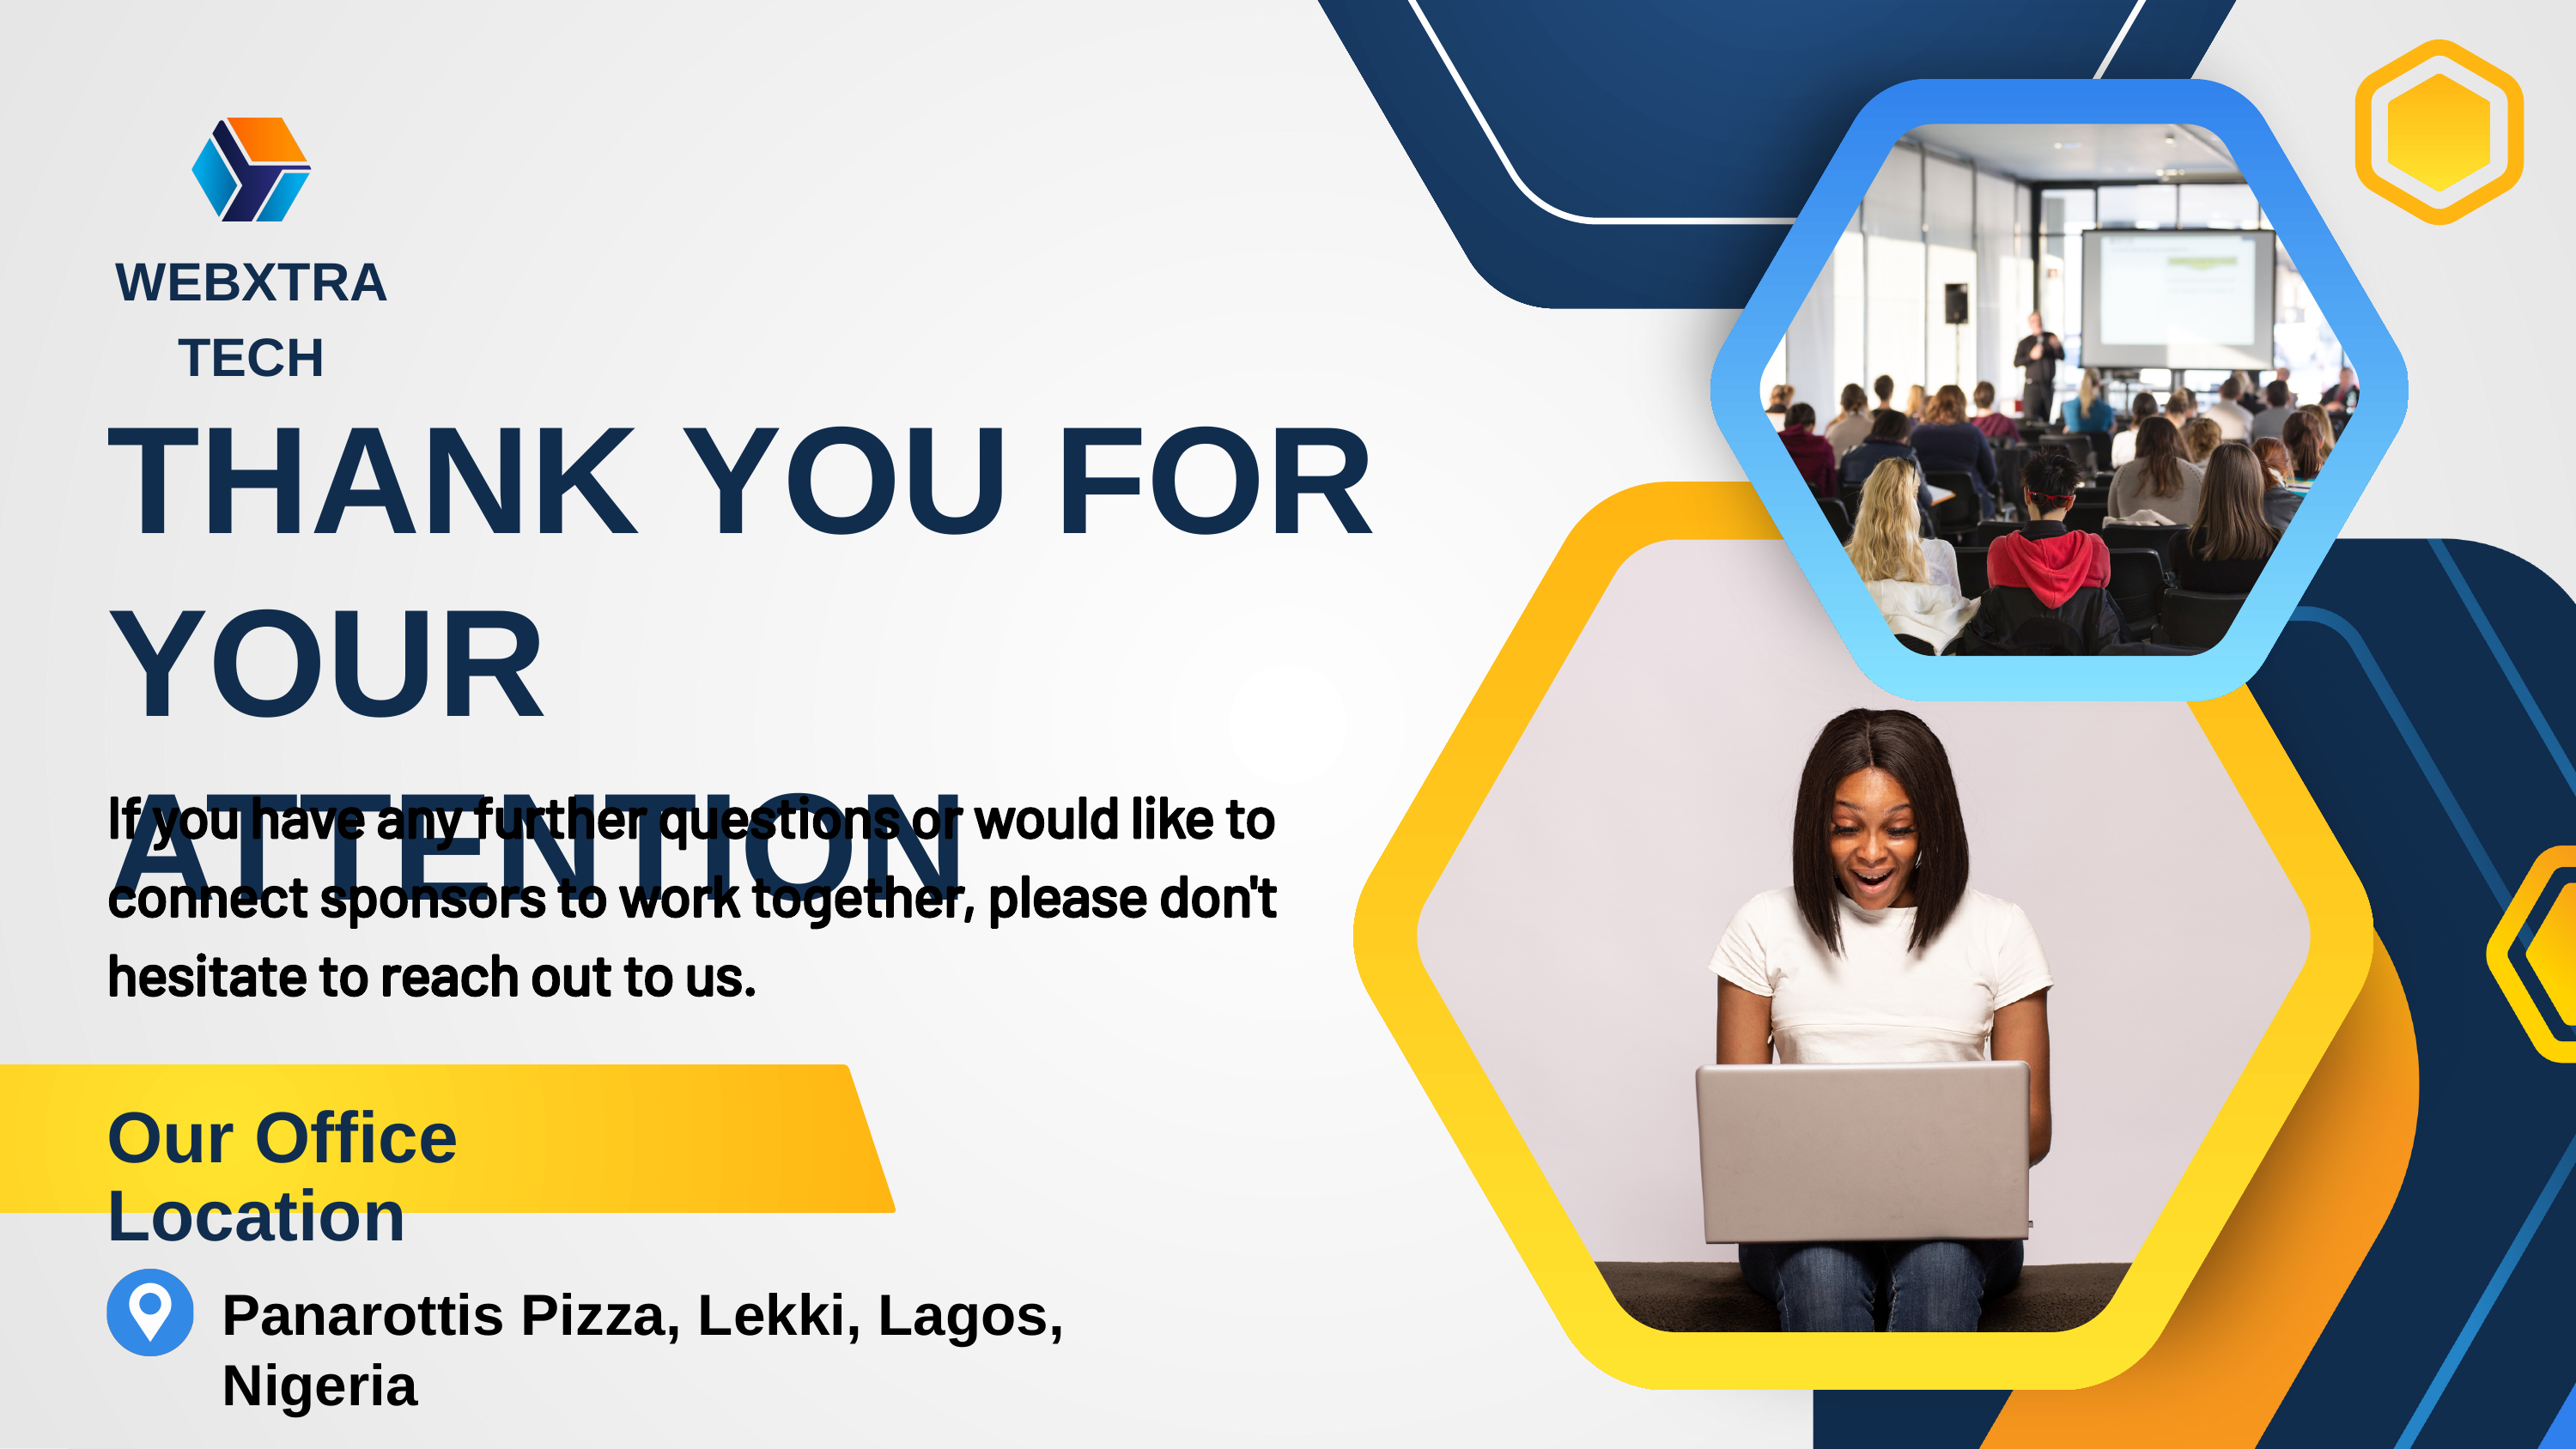

WEBXTRA TECH
THANK YOU FOR YOUR ATTENTION

If you have any further questions or would like to connect sponsors to work together, please don't hesitate to reach out to us.

Our Office Location

Panarottis Pizza, Lekki, Lagos, Nigeria